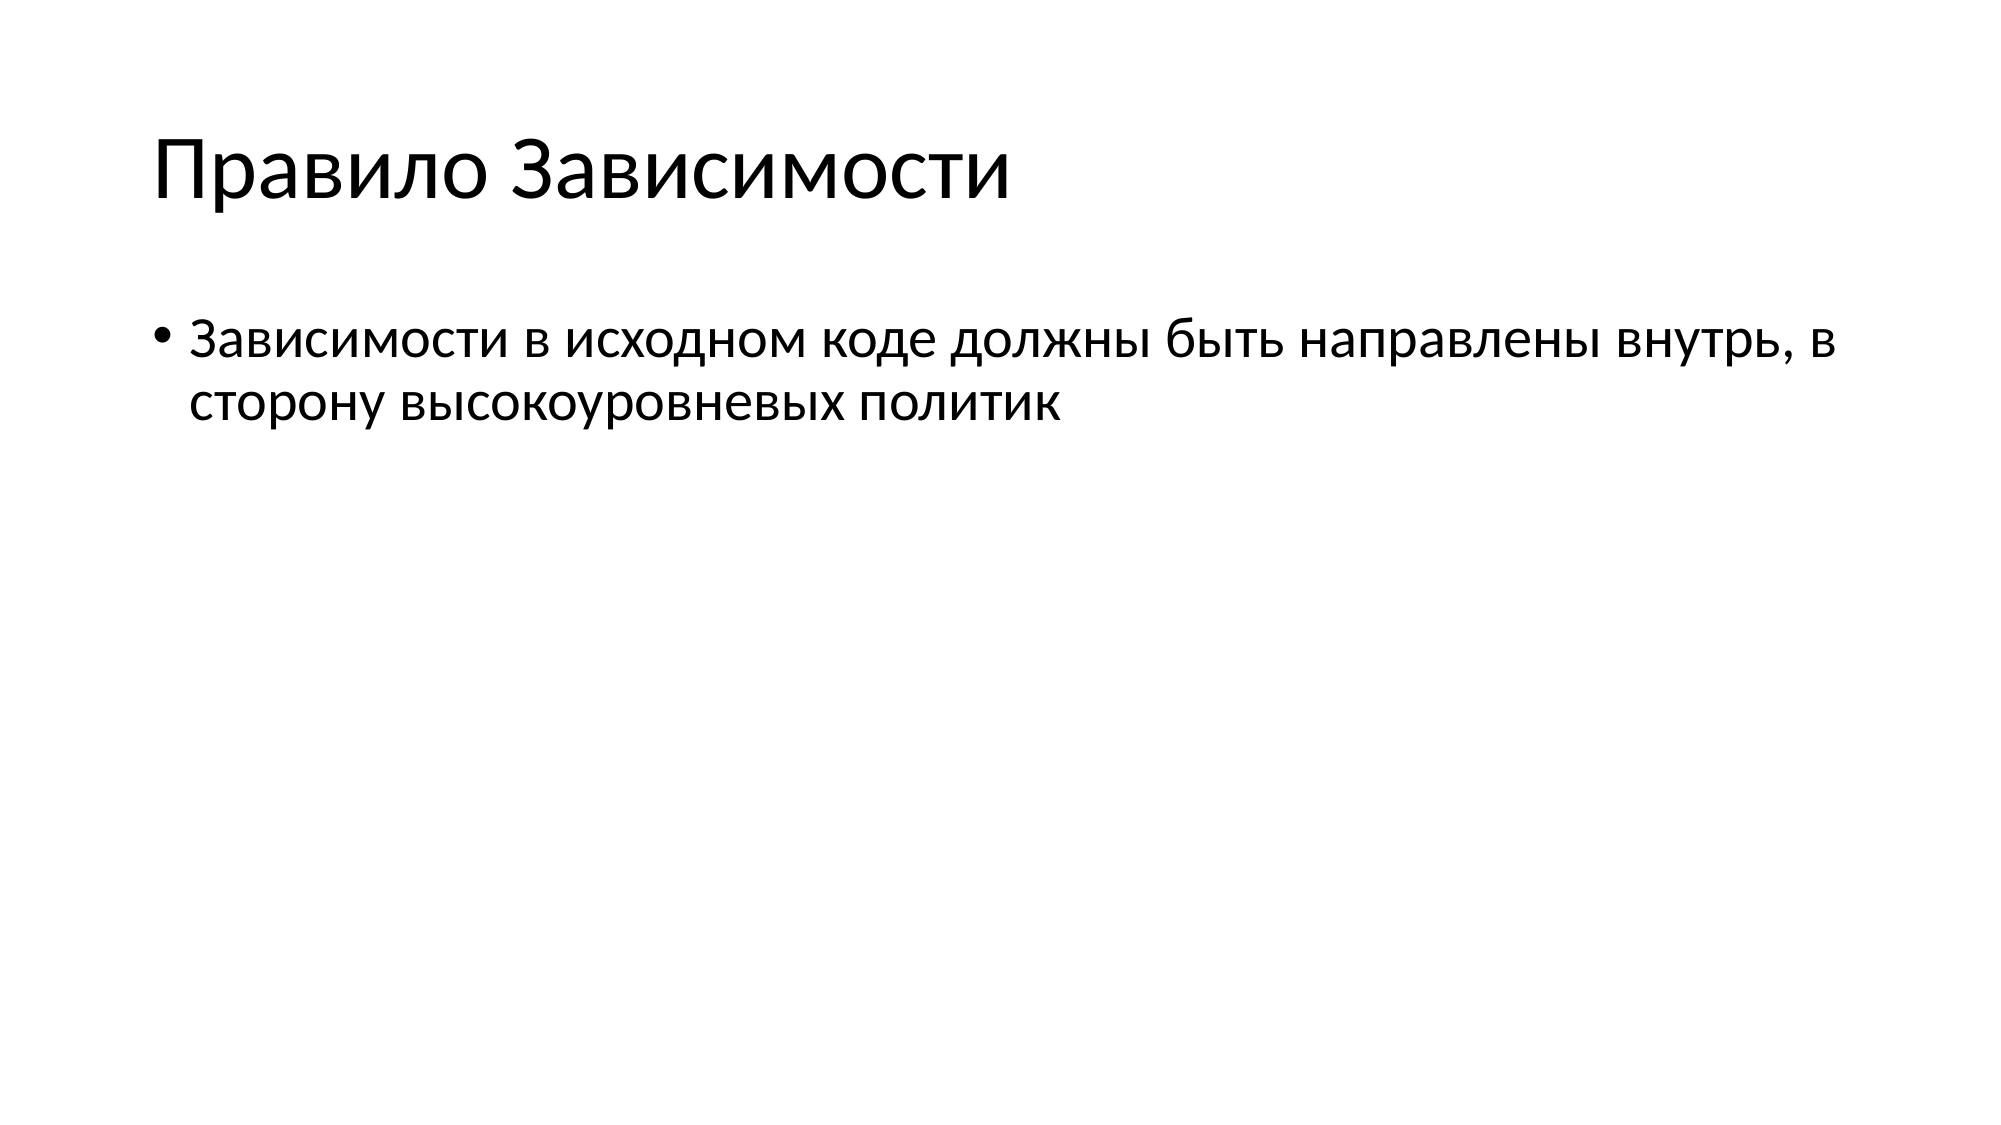

# Правило Зависимости
Зависимости в исходном коде должны быть направлены внутрь, в сторону высокоуровневых политик